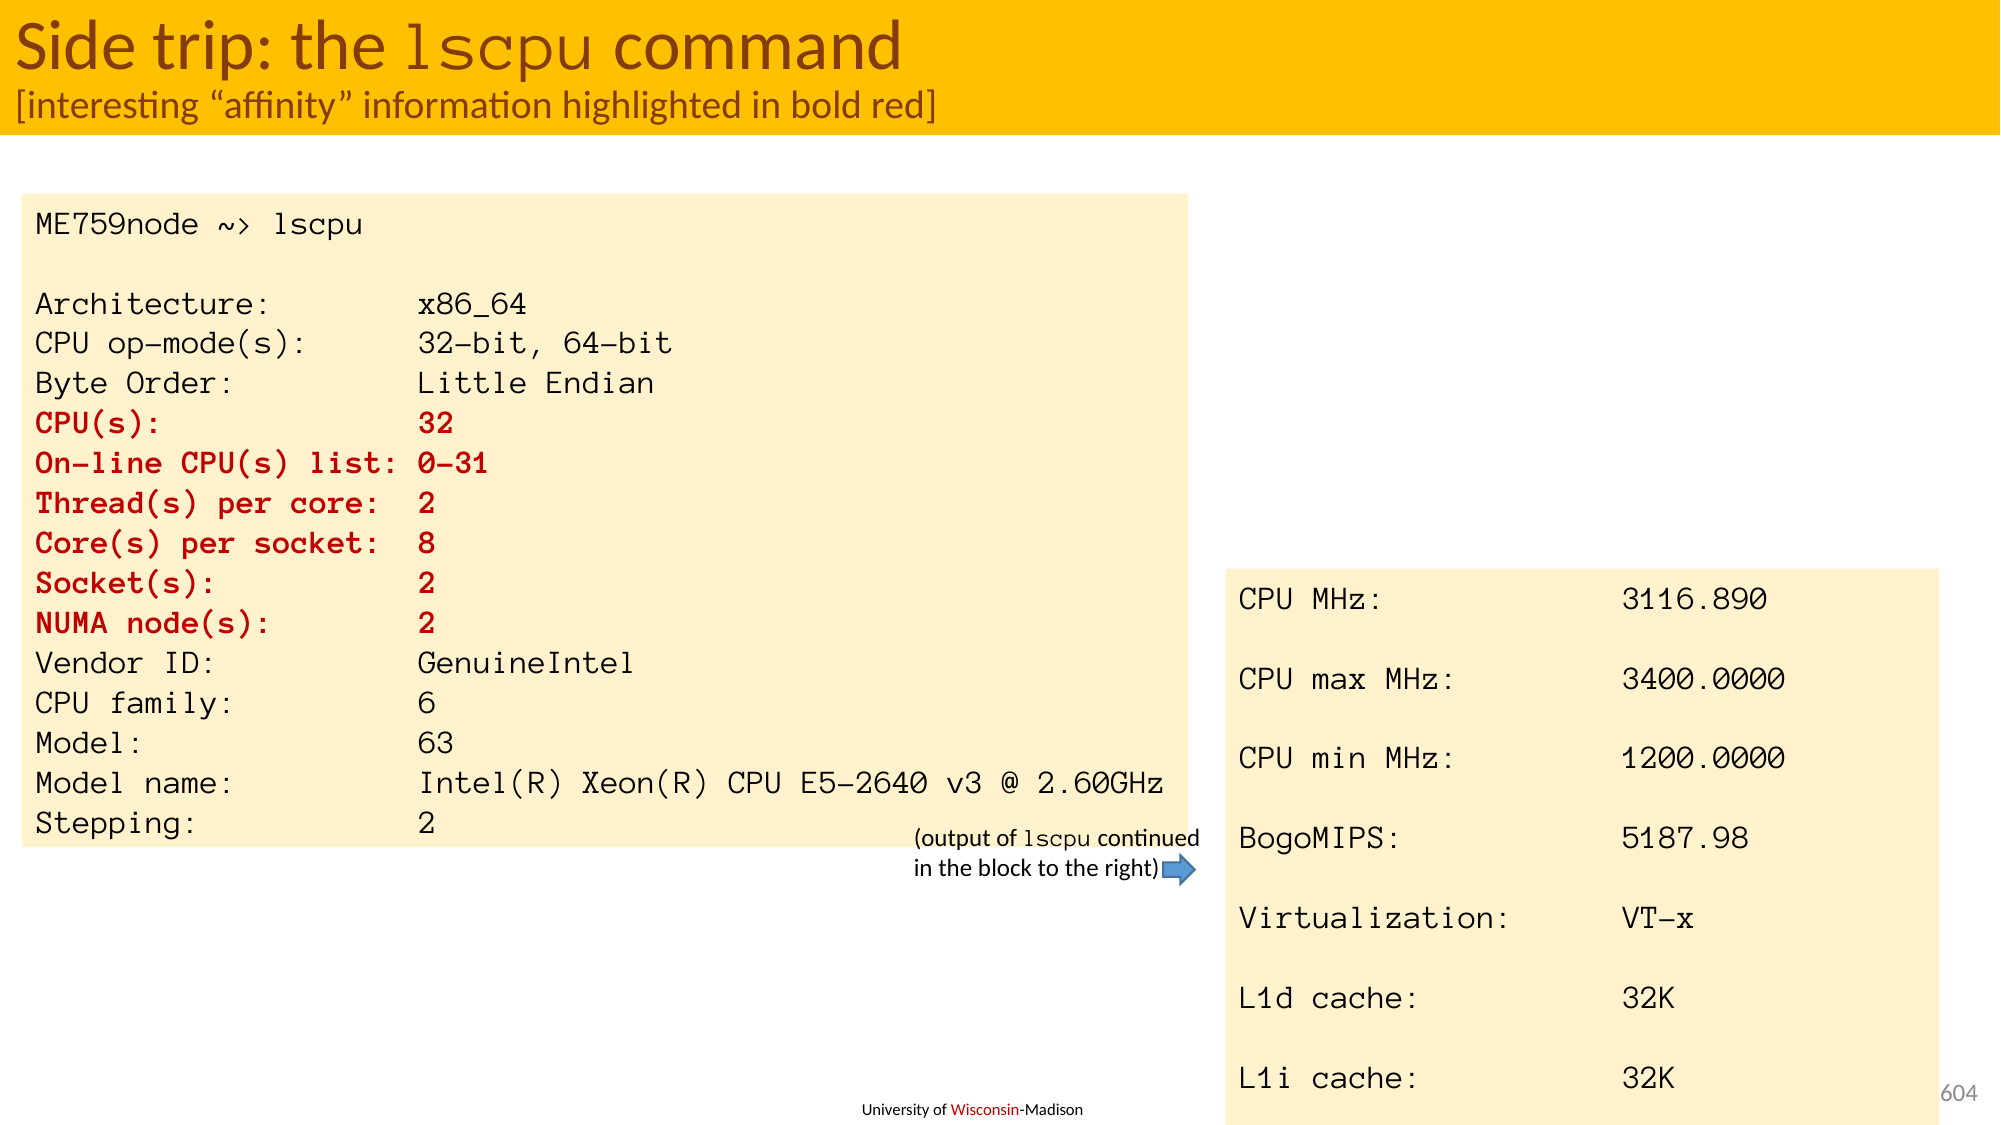

# Side trip: the lscpu command [interesting “affinity” information highlighted in bold red]
ME759node ~> lscpu
Architecture:        x86_64
CPU op-mode(s):      32-bit, 64-bit
Byte Order:          Little Endian
CPU(s):              32
On-line CPU(s) list: 0-31
Thread(s) per core:  2
Core(s) per socket:  8
Socket(s):           2
NUMA node(s):        2
Vendor ID:           GenuineIntel
CPU family:          6
Model:               63
Model name:          Intel(R) Xeon(R) CPU E5-2640 v3 @ 2.60GHz
Stepping:            2
CPU MHz:             3116.890
CPU max MHz:         3400.0000
CPU min MHz:         1200.0000
BogoMIPS:            5187.98
Virtualization:      VT-x
L1d cache:           32K
L1i cache:           32K
L2 cache:            256K
L3 cache:            20480K
NUMA node0 CPU(s):   0-7,16-23
NUMA node1 CPU(s):   8-15,24-31
(output of lscpu continued
in the block to the right)

604